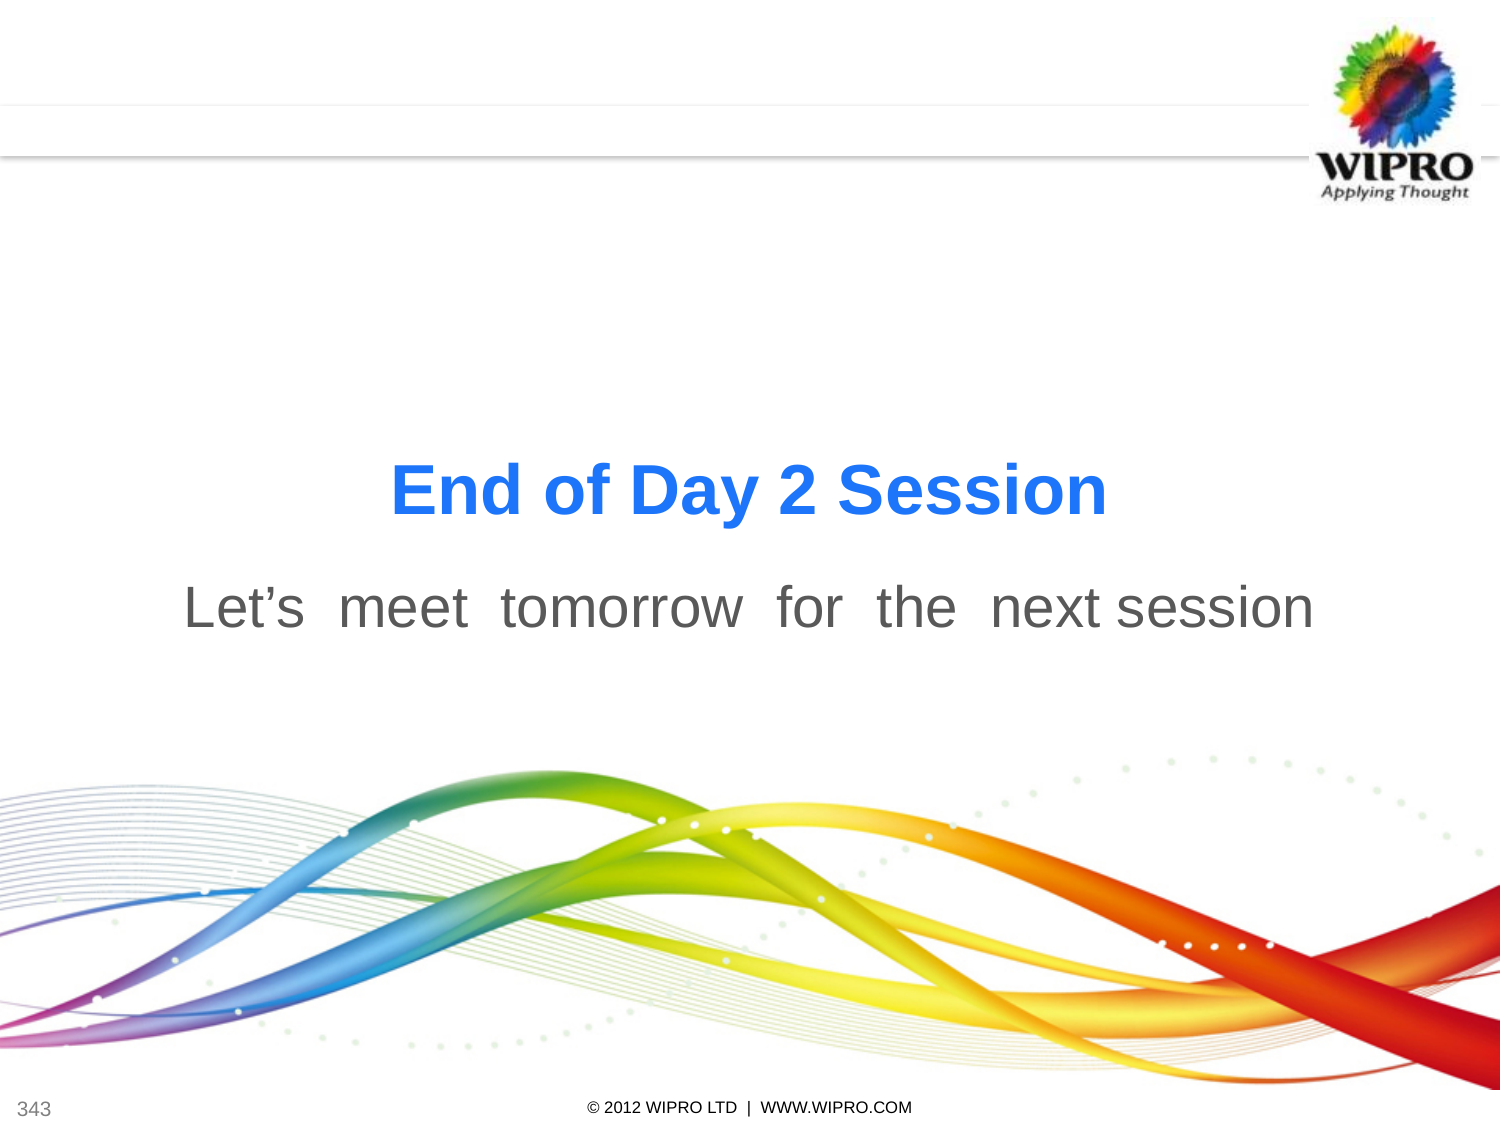

End of Day 2 Session
Let’s  meet  tomorrow  for  the  next session